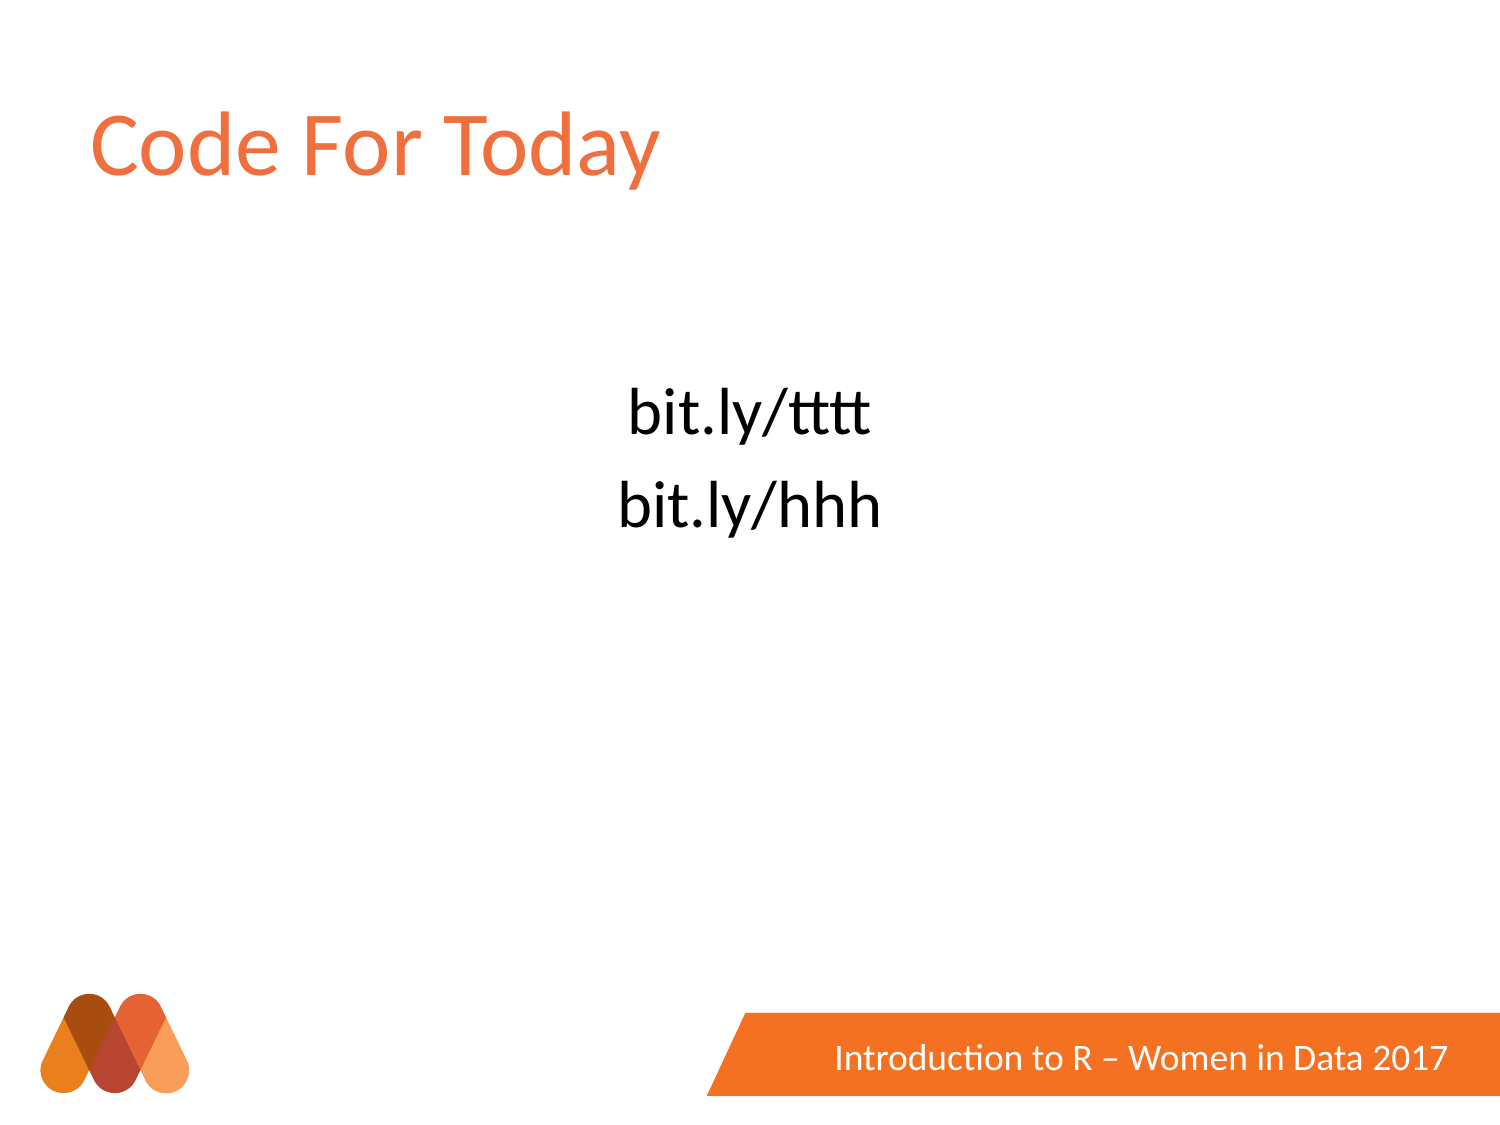

# Code For Today
bit.ly/tttt
bit.ly/hhh

Introduction to R – Women in Data 2017